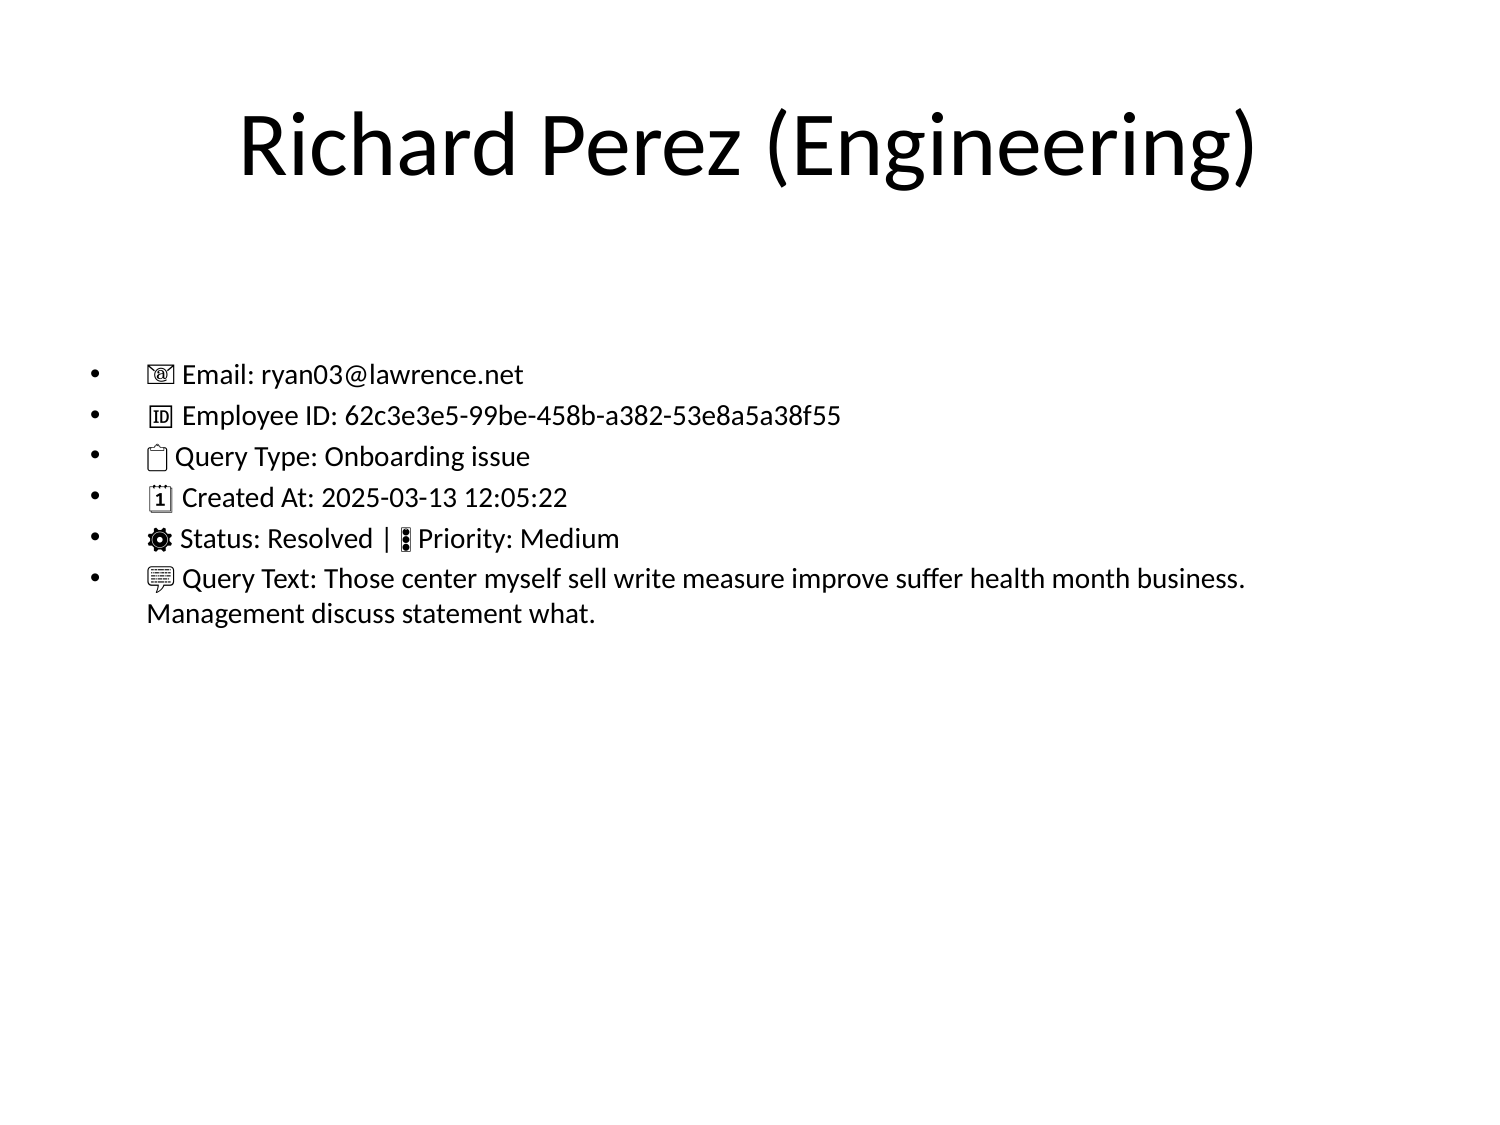

# Richard Perez (Engineering)

📧 Email: ryan03@lawrence.net
🆔 Employee ID: 62c3e3e5-99be-458b-a382-53e8a5a38f55
📋 Query Type: Onboarding issue
🗓 Created At: 2025-03-13 12:05:22
⚙ Status: Resolved | 🚦 Priority: Medium
💬 Query Text: Those center myself sell write measure improve suffer health month business. Management discuss statement what.